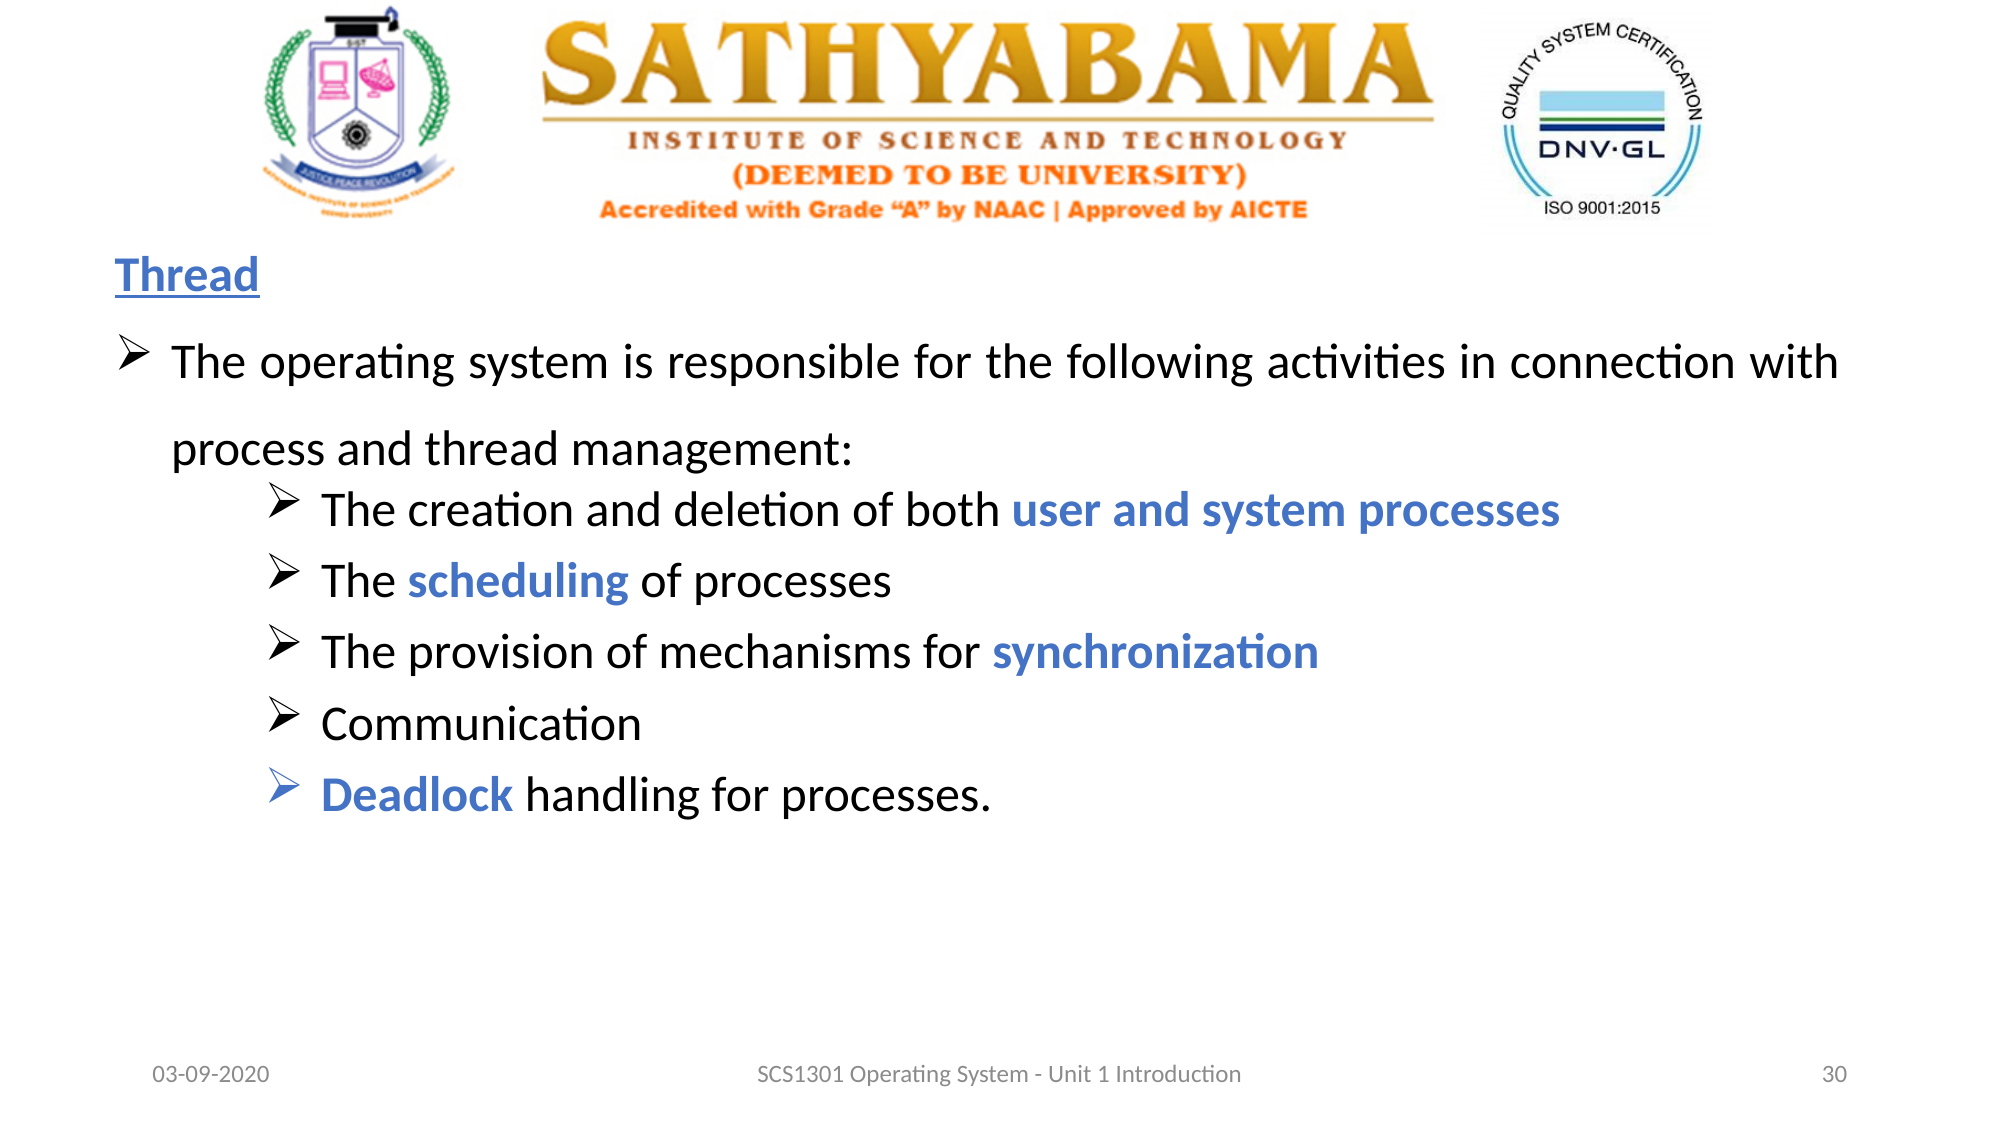

Thread
The operating system is responsible for the following activities in connection with process and thread management:
The creation and deletion of both user and system processes
The scheduling of processes
The provision of mechanisms for synchronization
Communication
Deadlock handling for processes.

03-09-2020
SCS1301 Operating System - Unit 1 Introduction
30